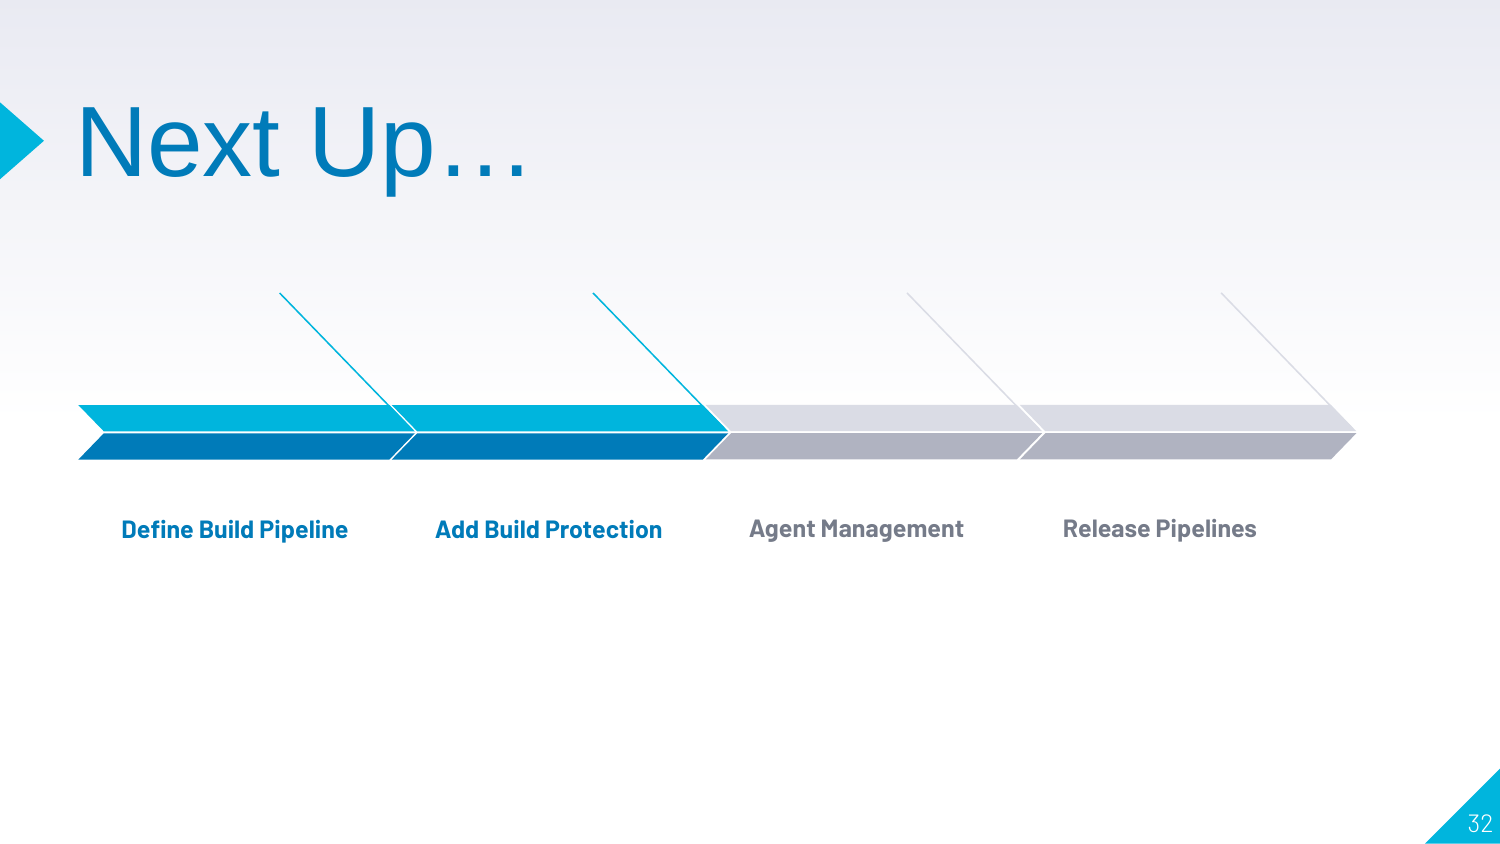

# Next Up…

Release Pipelines

Agent Management

Define Build Pipeline

Add Build Protection
32